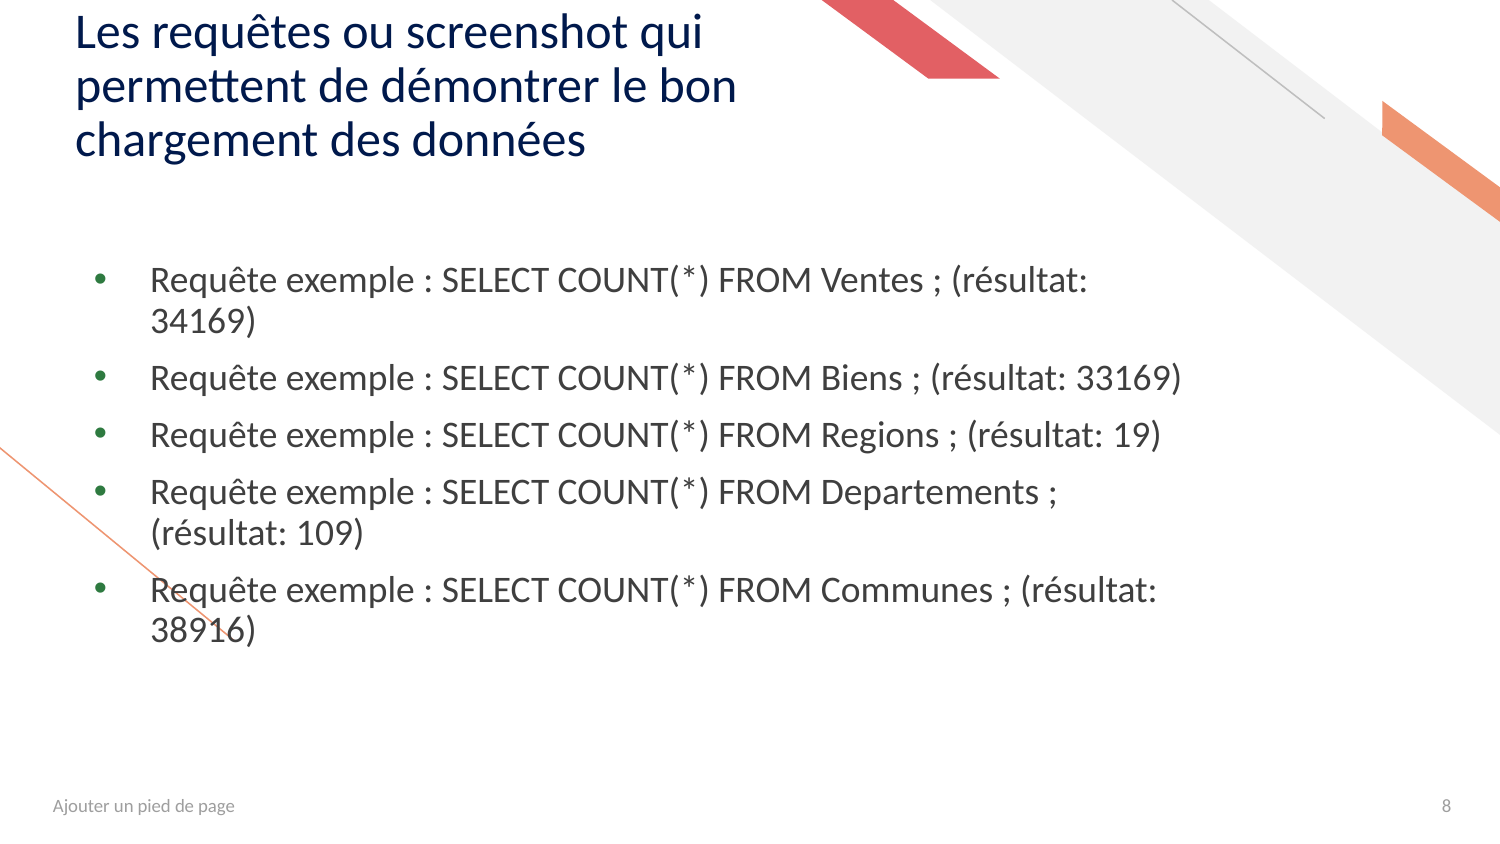

# Les requêtes ou screenshot qui permettent de démontrer le bon chargement des données
Requête exemple : SELECT COUNT(*) FROM Ventes ; (résultat: 34169)
Requête exemple : SELECT COUNT(*) FROM Biens ; (résultat: 33169)
Requête exemple : SELECT COUNT(*) FROM Regions ; (résultat: 19)
Requête exemple : SELECT COUNT(*) FROM Departements ; (résultat: 109)
Requête exemple : SELECT COUNT(*) FROM Communes ; (résultat: 38916)

Ajouter un pied de page
8